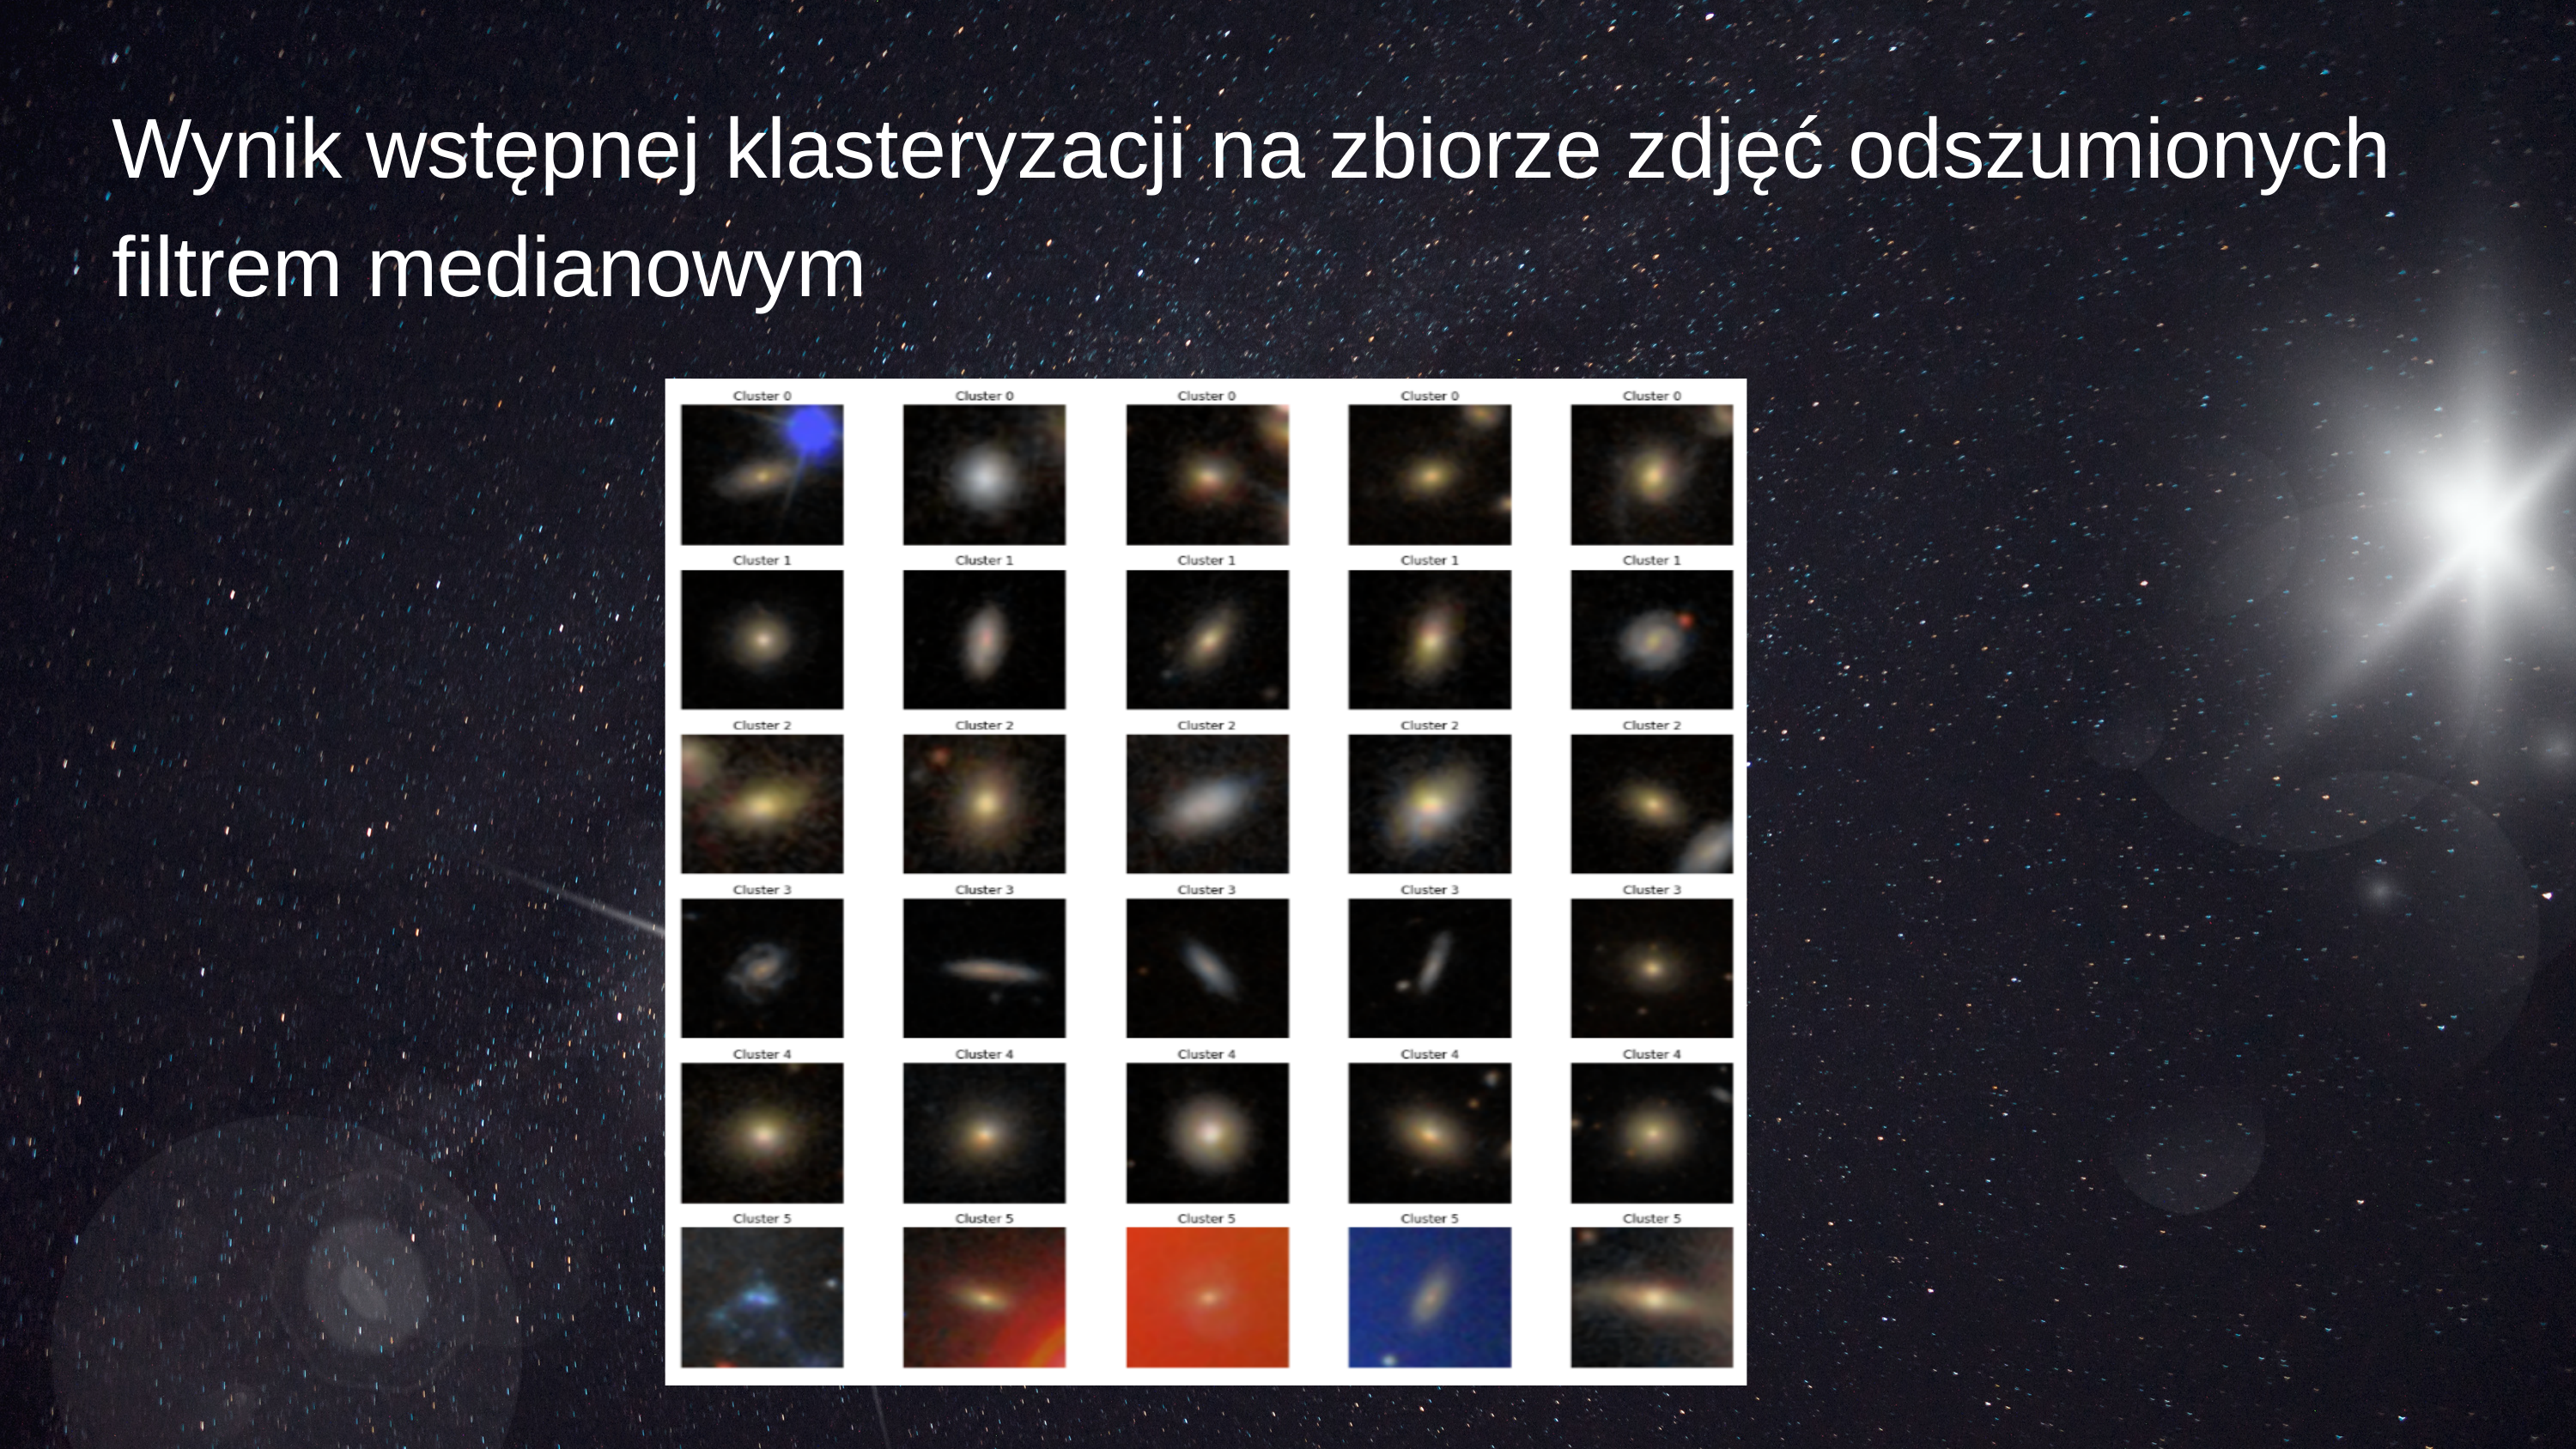

Wynik wstępnej klasteryzacji na zbiorze zdjęć odszumionych filtrem medianowym